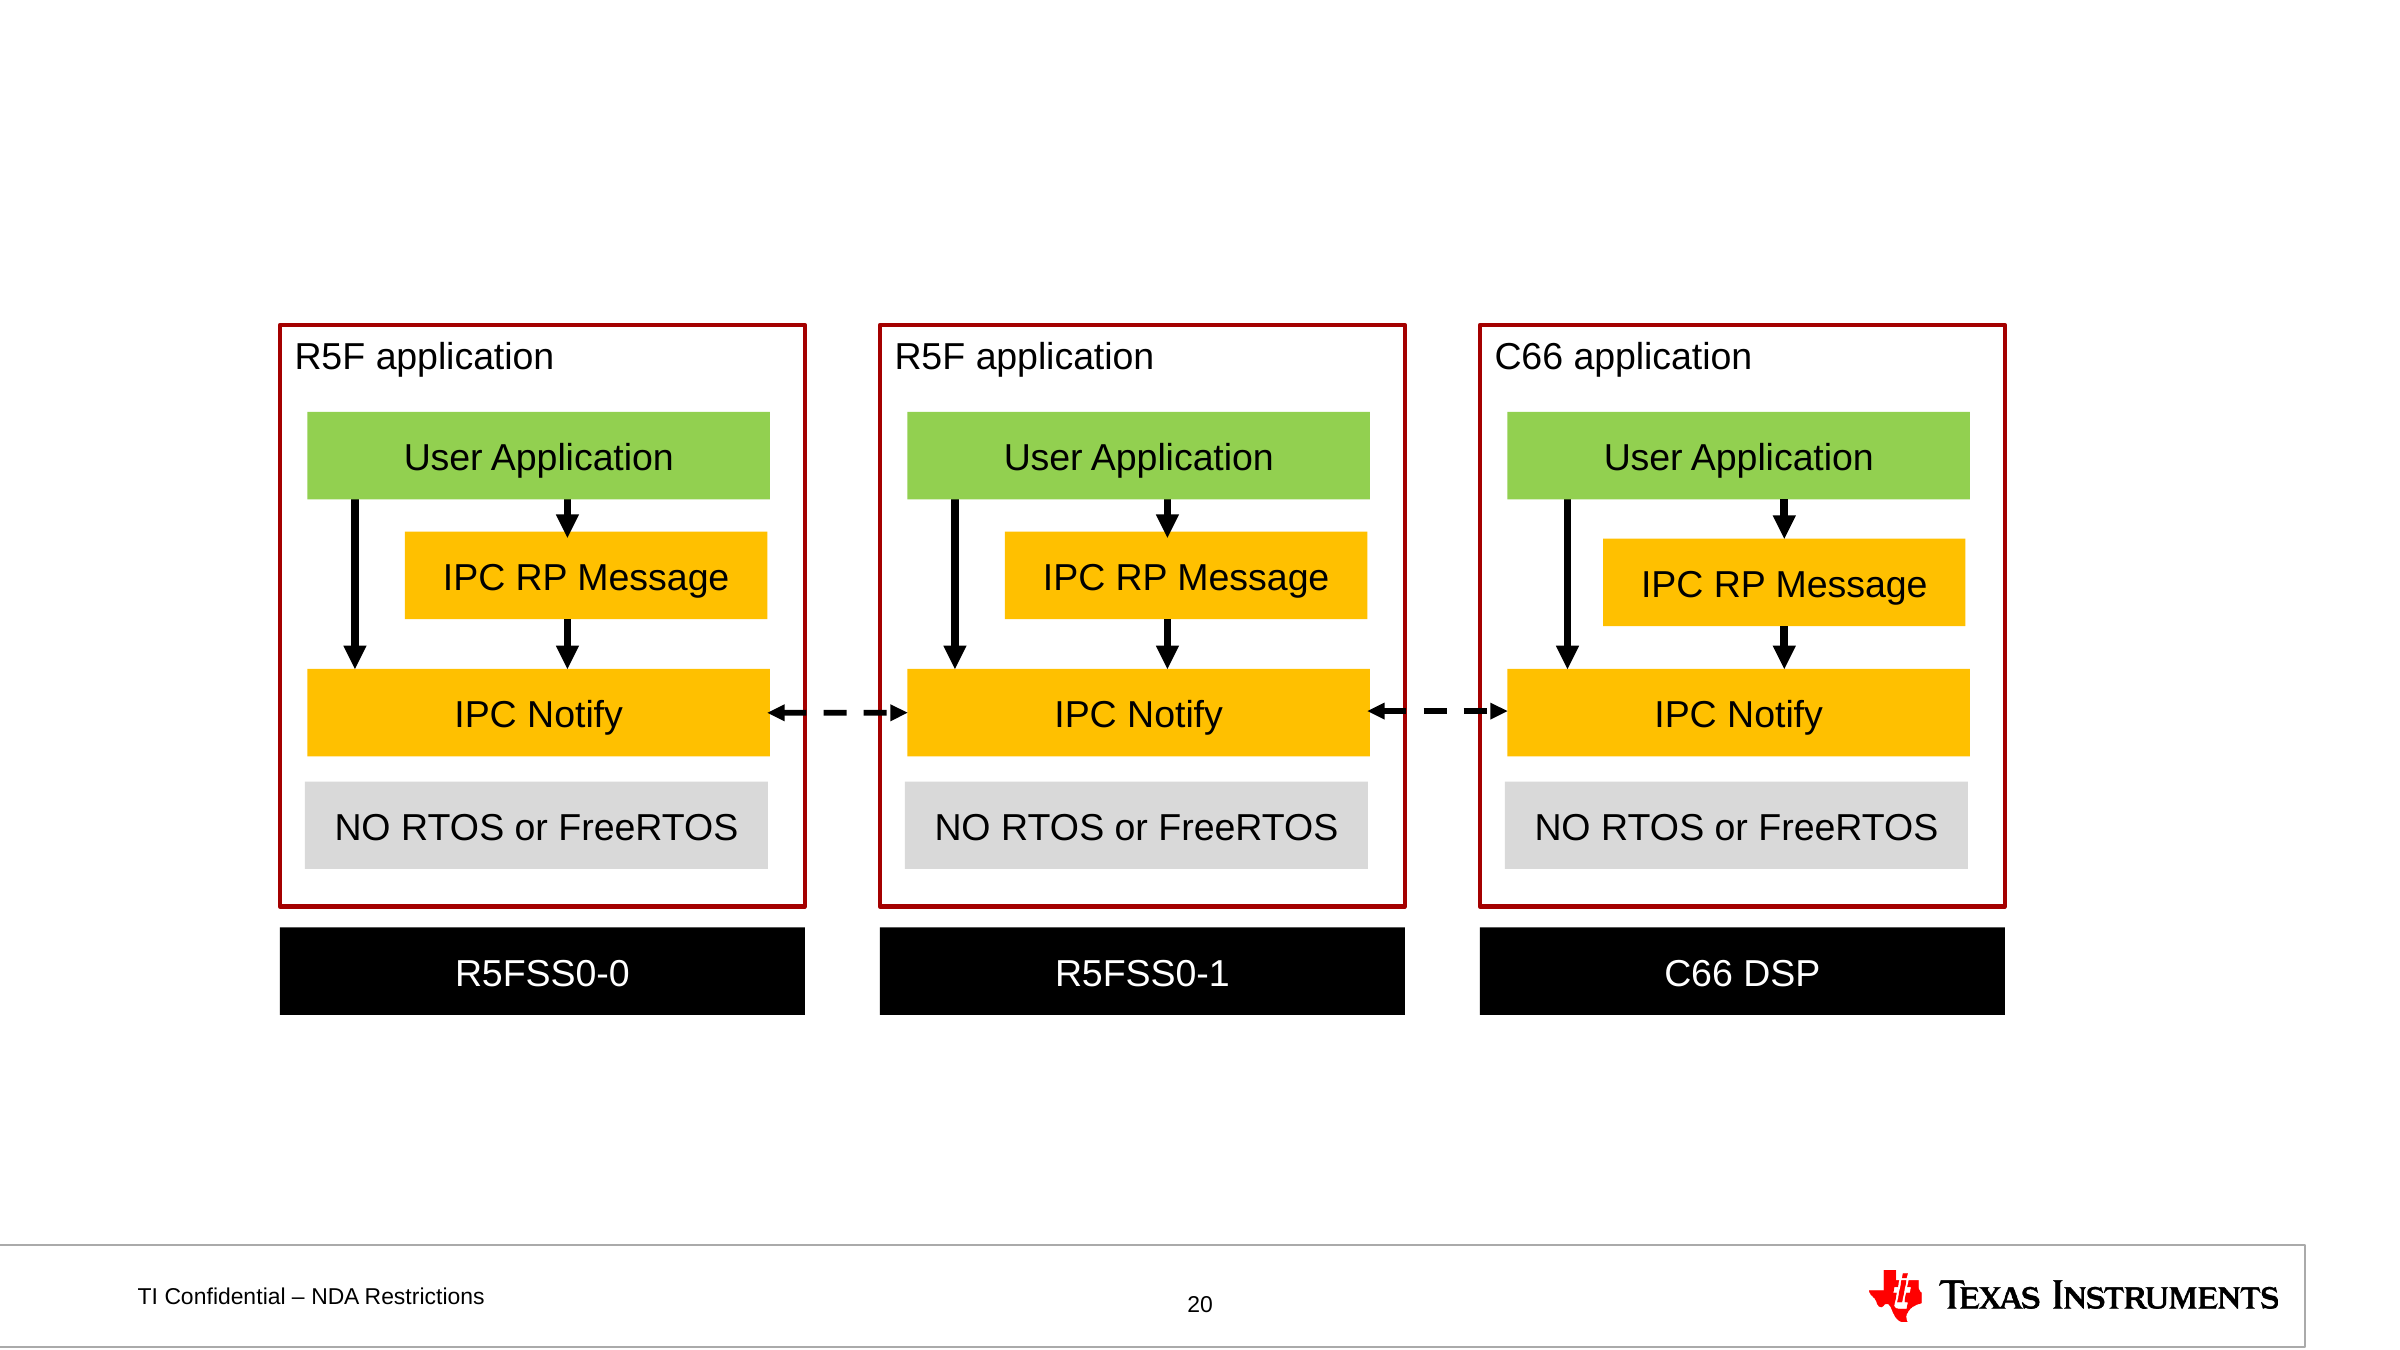

R5F application
R5F application
C66 application
User Application
User Application
User Application
IPC RP Message
IPC RP Message
IPC RP Message
IPC Notify
IPC Notify
IPC Notify
NO RTOS or FreeRTOS
NO RTOS or FreeRTOS
NO RTOS or FreeRTOS
R5FSS0-0
R5FSS0-1
C66 DSP
20